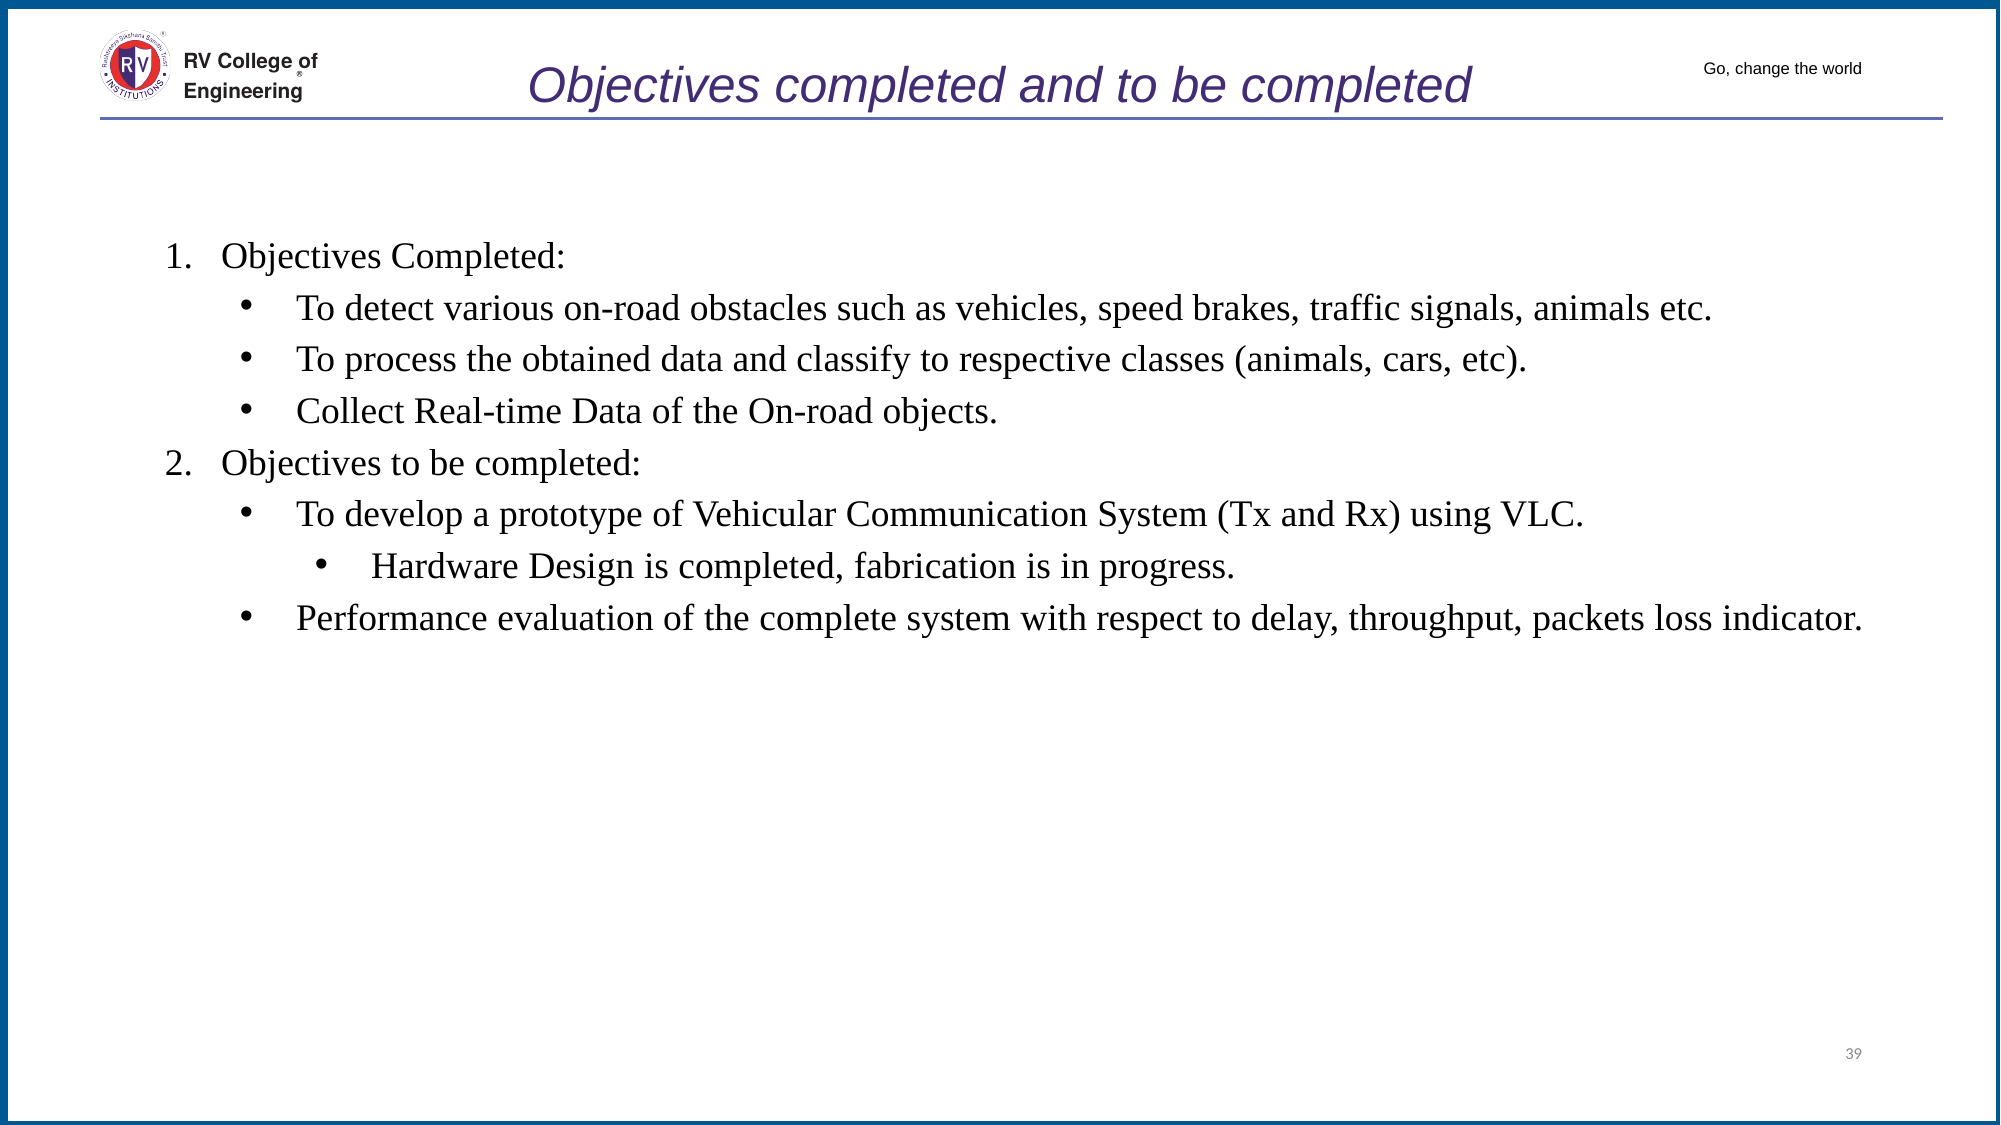

RV College of
Engineering
# Go, change the world
Objectives completed and to be completed

Objectives Completed:
To detect various on-road obstacles such as vehicles, speed brakes, traffic signals, animals etc.
To process the obtained data and classify to respective classes (animals, cars, etc).
Collect Real-time Data of the On-road objects.
Objectives to be completed:
To develop a prototype of Vehicular Communication System (Tx and Rx) using VLC.
Hardware Design is completed, fabrication is in progress.
Performance evaluation of the complete system with respect to delay, throughput, packets loss indicator.
39